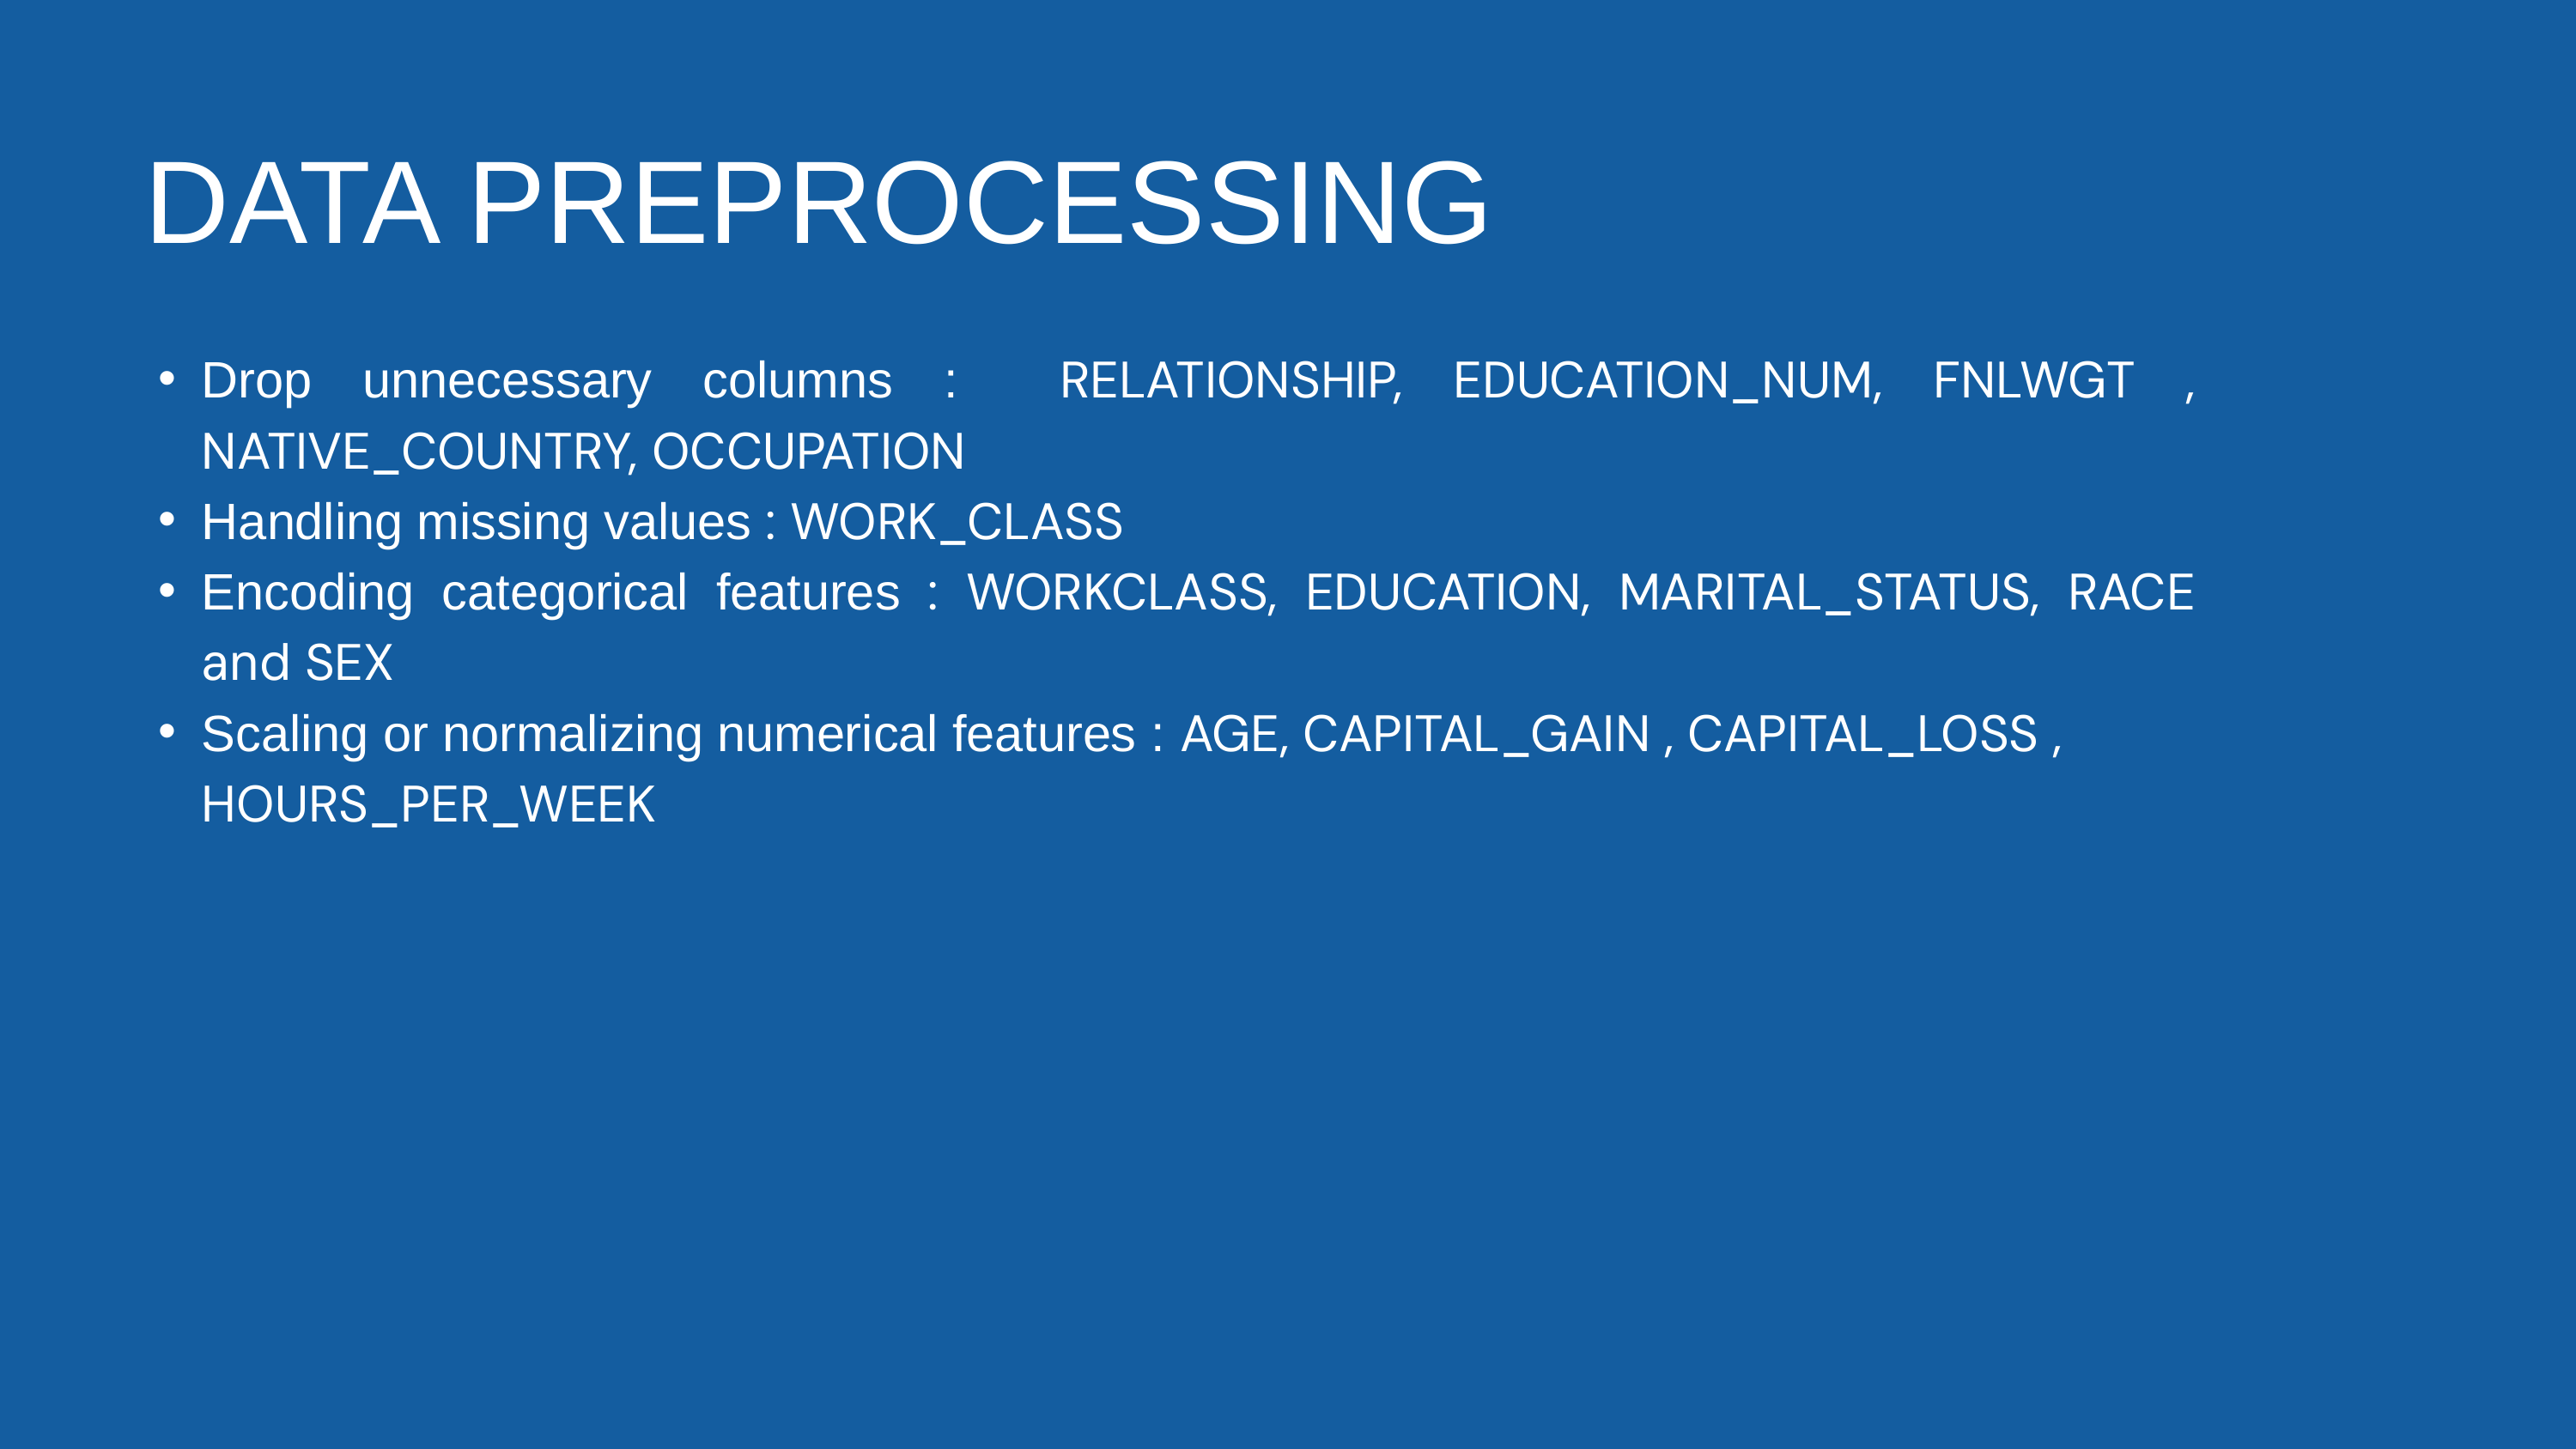

DATA PREPROCESSING
Drop unnecessary columns :  RELATIONSHIP, EDUCATION_NUM, FNLWGT , NATIVE_COUNTRY, OCCUPATION
Handling missing values : WORK_CLASS
Encoding categorical features : WORKCLASS, EDUCATION, MARITAL_STATUS, RACE and SEX
Scaling or normalizing numerical features : AGE, CAPITAL_GAIN , CAPITAL_LOSS , HOURS_PER_WEEK